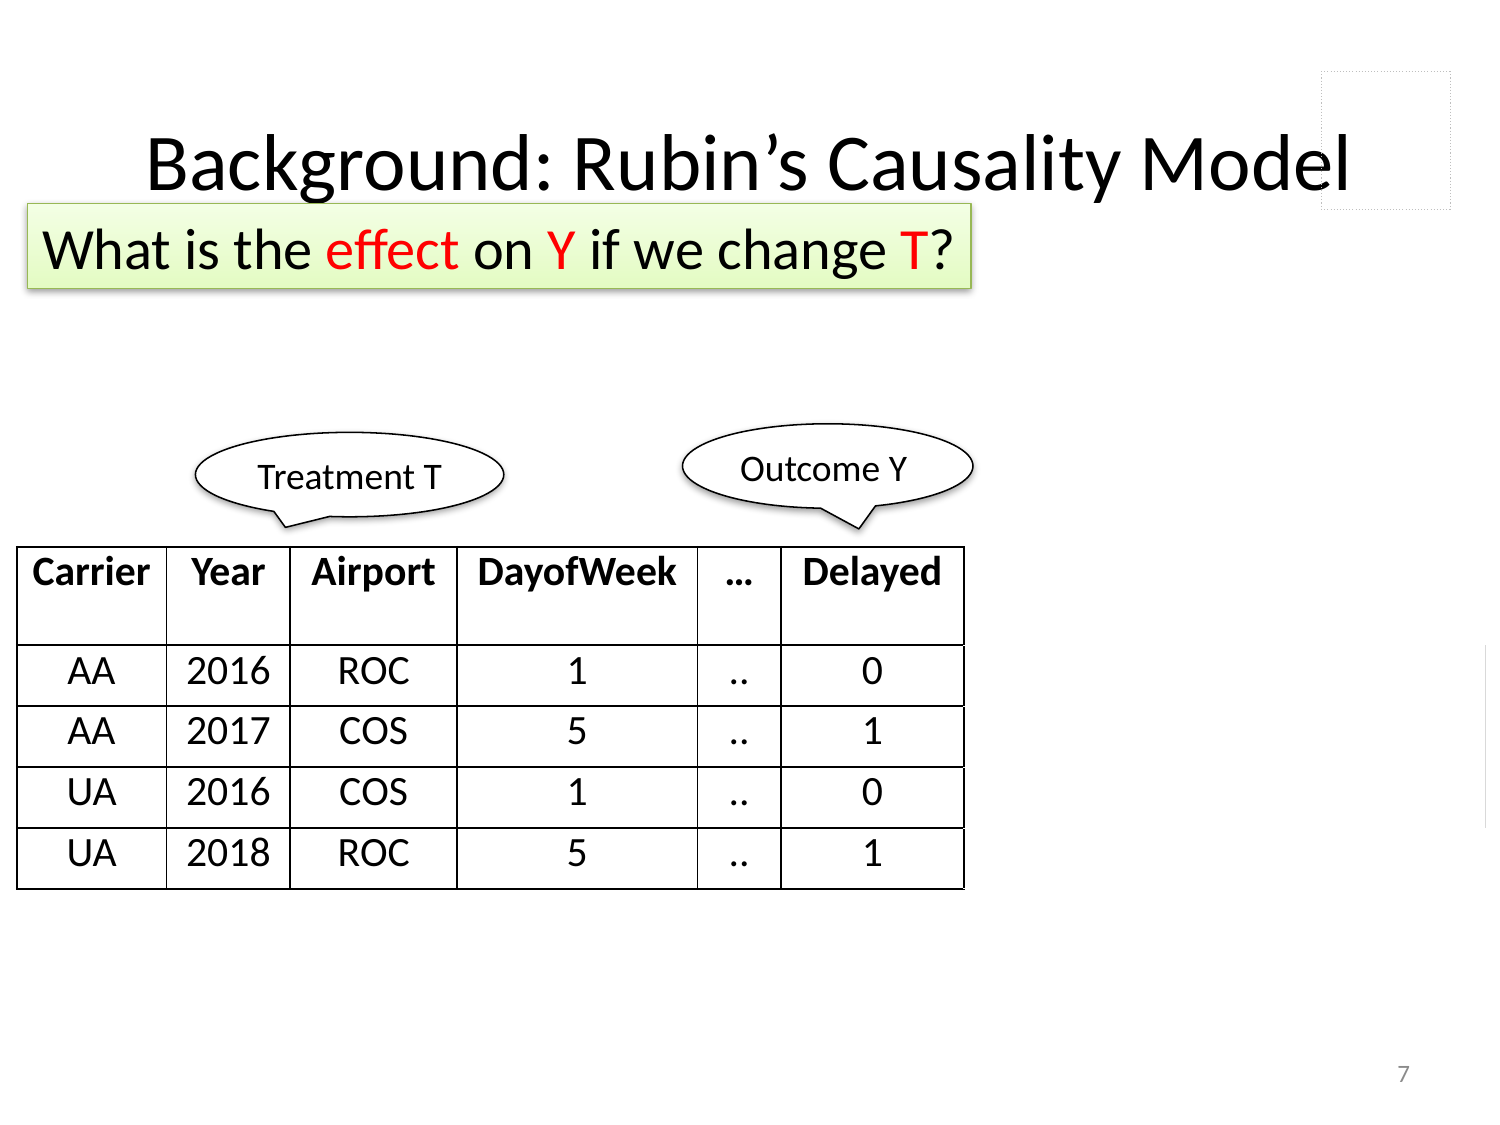

# Background: Rubin’s Causality Model
|  |
| --- |
What is the effect on Y if we change T?
Outcome Y
Treatment T
| Carrier | Year | Airport | DayofWeek | … | Delayed | Delayed(AA) | Delayed(UA) |
| --- | --- | --- | --- | --- | --- | --- | --- |
| AA | 2016 | ROC | 1 | .. | 0 | 0 | missing |
| AA | 2017 | COS | 5 | .. | 1 | 1 | missing |
| UA | 2016 | COS | 1 | .. | 0 | missing | 0 |
| UA | 2018 | ROC | 5 | .. | 1 | missing | 1 |
7